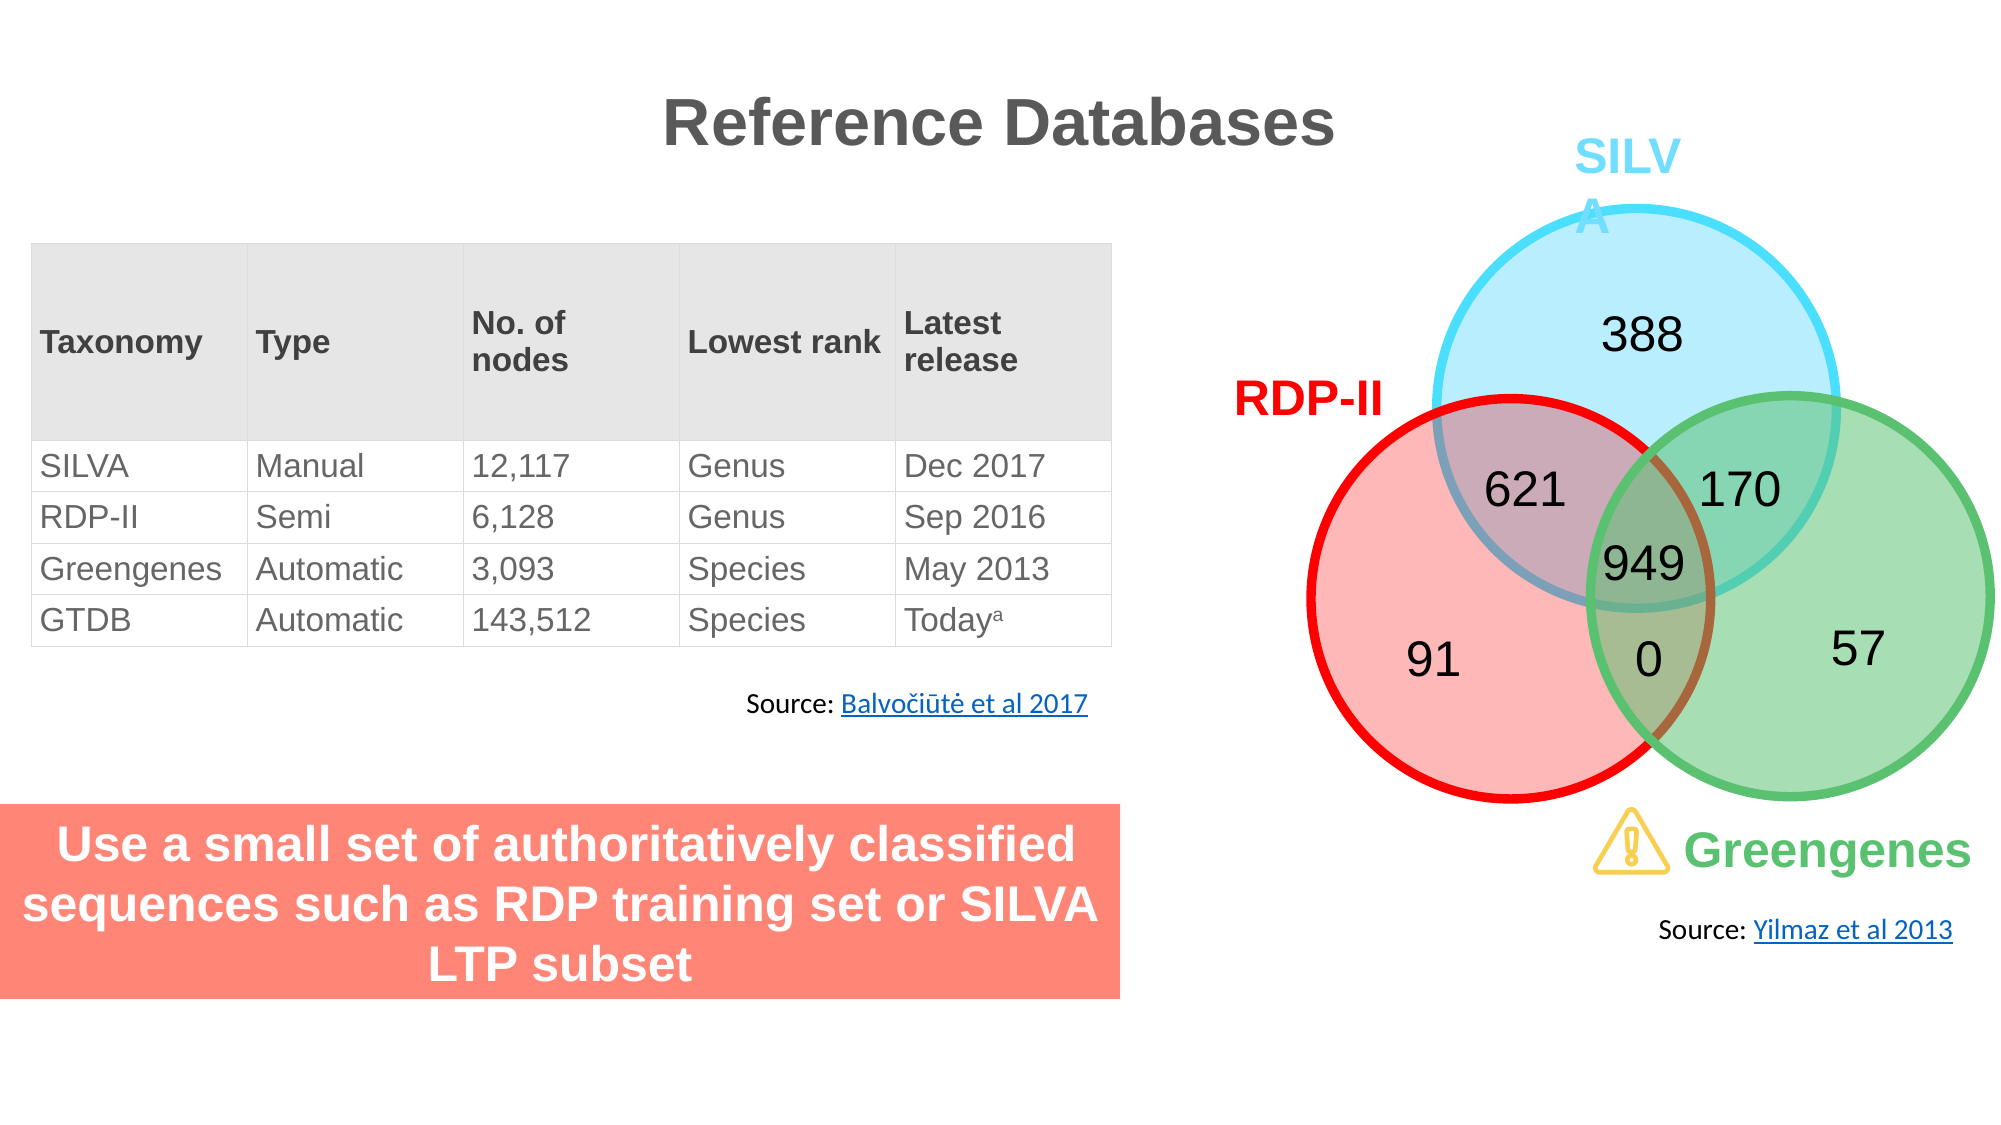

Reference Databases
SILVA

388
RDP-II

621
170
949
57
91
0
Greengenes

| Taxonomy | Type | No. of nodes | Lowest rank | Latest release |
| --- | --- | --- | --- | --- |
| SILVA | Manual | 12,117 | Genus | Dec 2017 |
| RDP-II | Semi | 6,128 | Genus | Sep 2016 |
| Greengenes | Automatic | 3,093 | Species | May 2013 |
| GTDB | Automatic | 143,512 | Species | Todaya |
Source: Balvočiūtė et al 2017
 Use a small set of authoritatively classified sequences such as RDP training set or SILVA LTP subset
Source: Yilmaz et al 2013